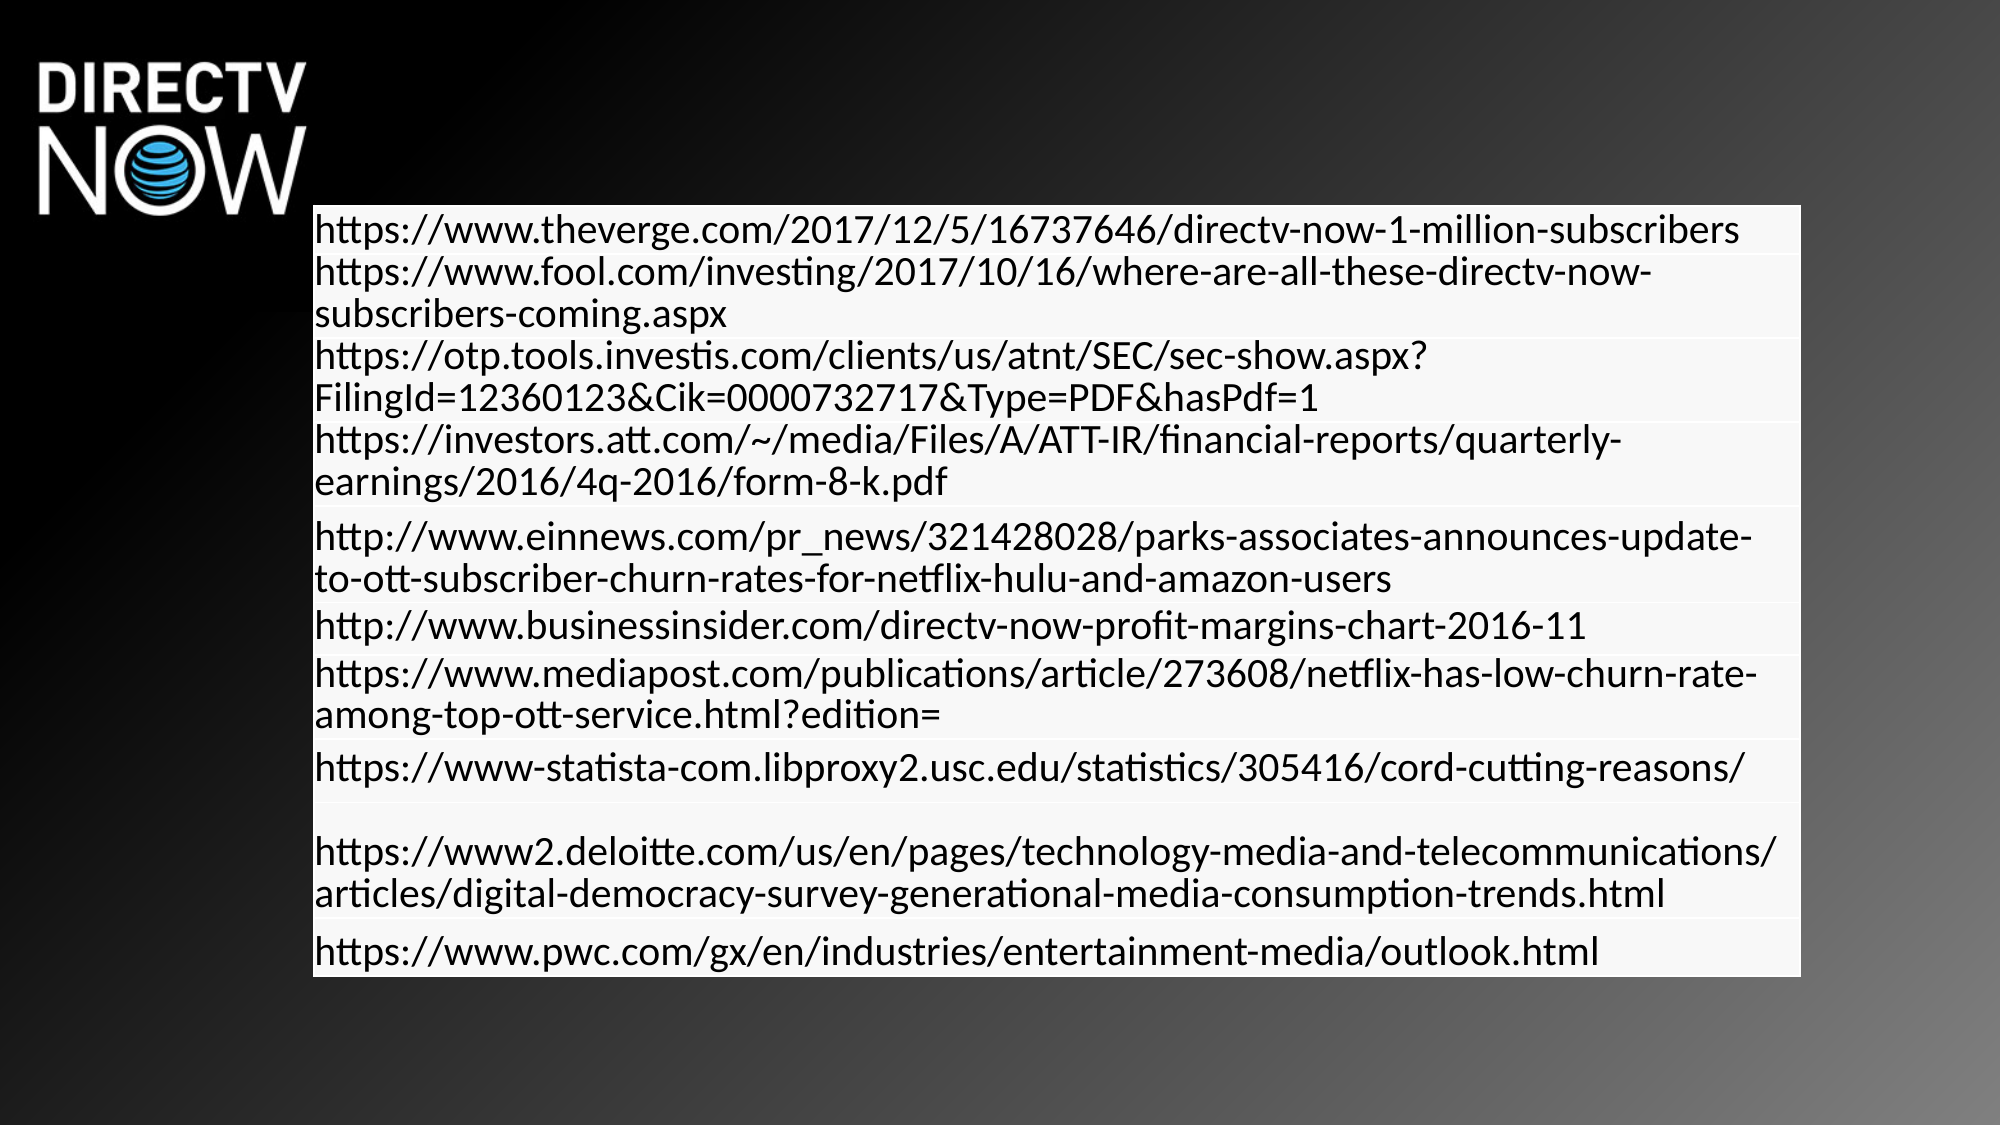

| https://www.theverge.com/2017/12/5/16737646/directv-now-1-million-subscribers |
| --- |
| https://www.fool.com/investing/2017/10/16/where-are-all-these-directv-now-subscribers-coming.aspx |
| https://otp.tools.investis.com/clients/us/atnt/SEC/sec-show.aspx?FilingId=12360123&Cik=0000732717&Type=PDF&hasPdf=1 |
| https://investors.att.com/~/media/Files/A/ATT-IR/financial-reports/quarterly-earnings/2016/4q-2016/form-8-k.pdf |
| http://www.einnews.com/pr\_news/321428028/parks-associates-announces-update-to-ott-subscriber-churn-rates-for-netflix-hulu-and-amazon-users |
| http://www.businessinsider.com/directv-now-profit-margins-chart-2016-11 |
| https://www.mediapost.com/publications/article/273608/netflix-has-low-churn-rate-among-top-ott-service.html?edition= |
| https://www-statista-com.libproxy2.usc.edu/statistics/305416/cord-cutting-reasons/ |
| https://www2.deloitte.com/us/en/pages/technology-media-and-telecommunications/articles/digital-democracy-survey-generational-media-consumption-trends.html |
| https://www.pwc.com/gx/en/industries/entertainment-media/outlook.html |